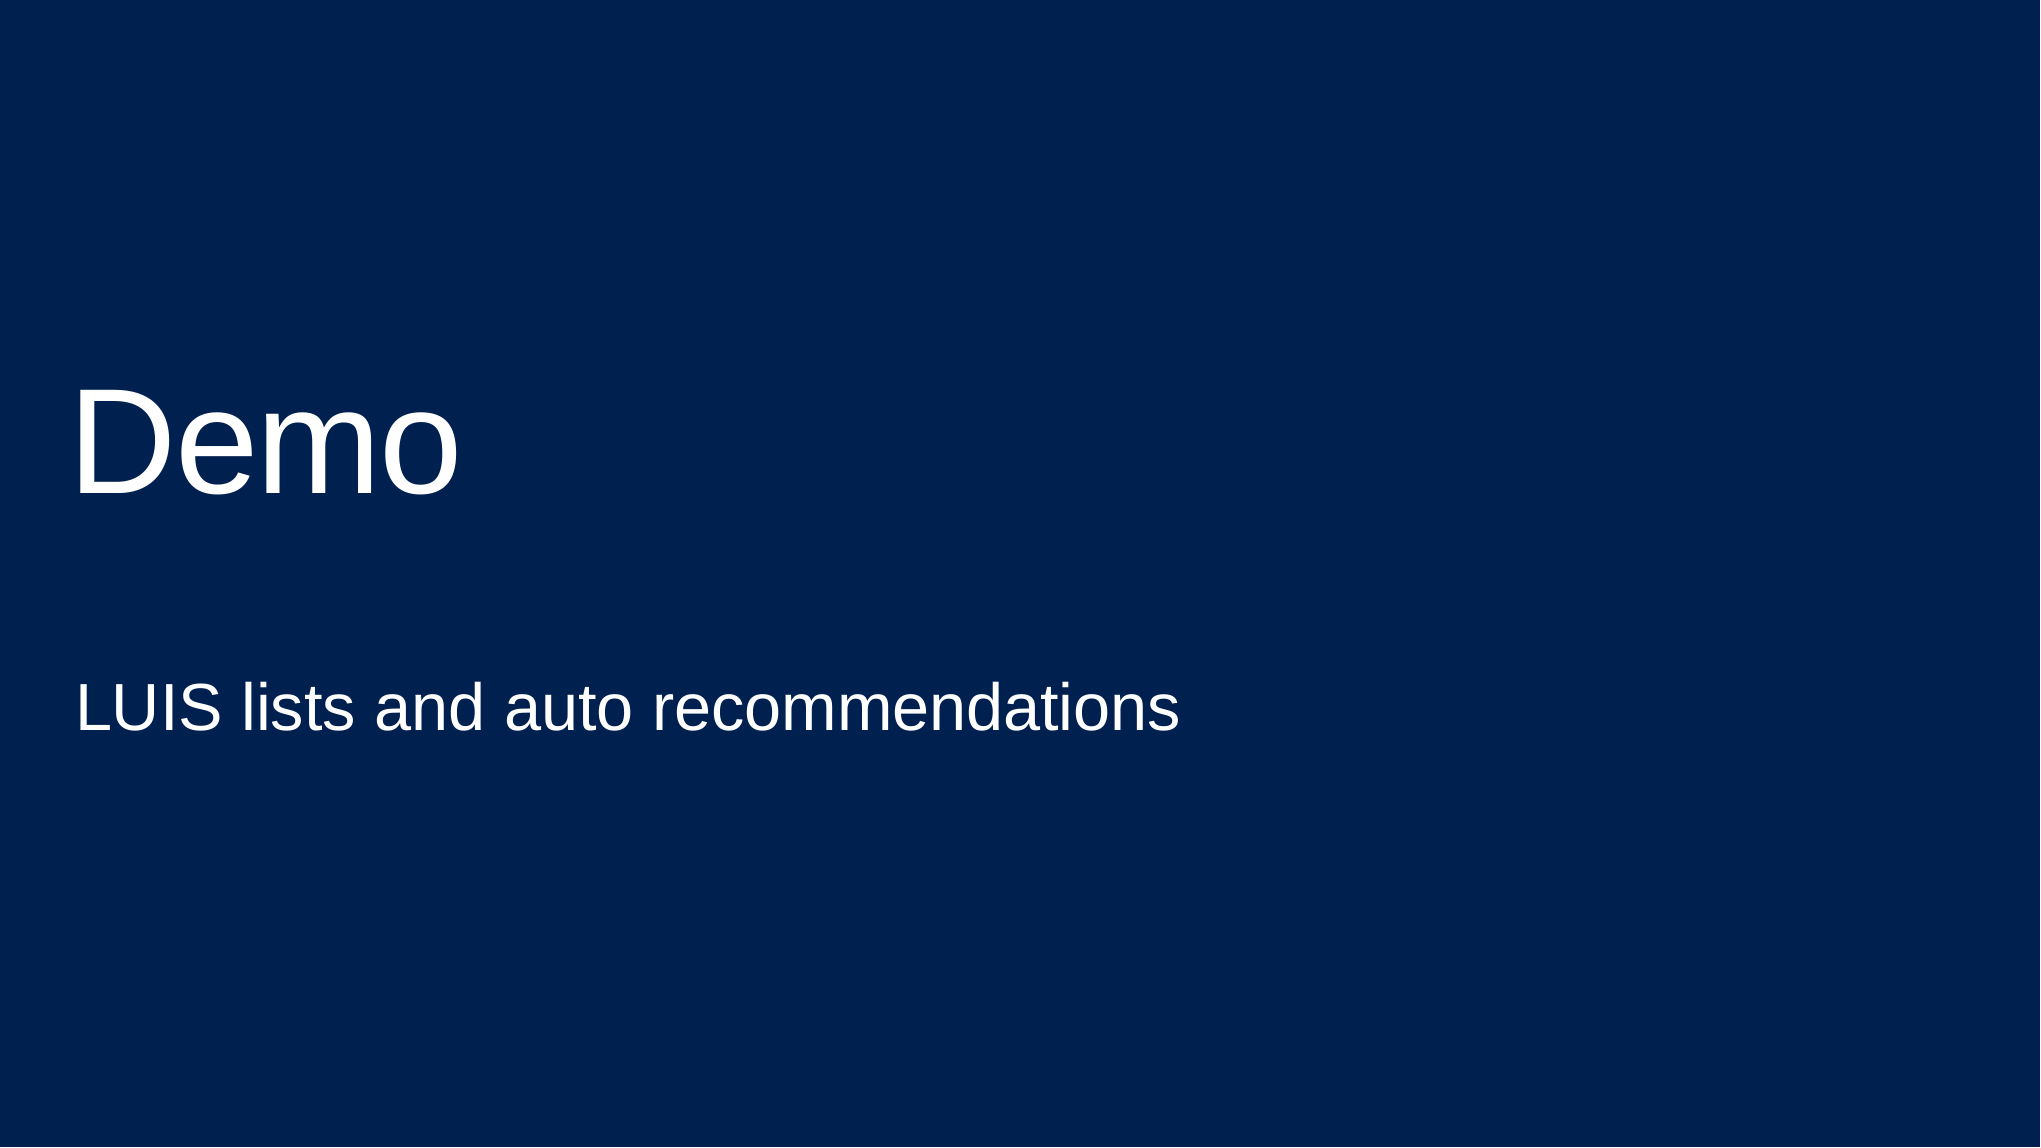

# Demo
LUIS lists and auto recommendations